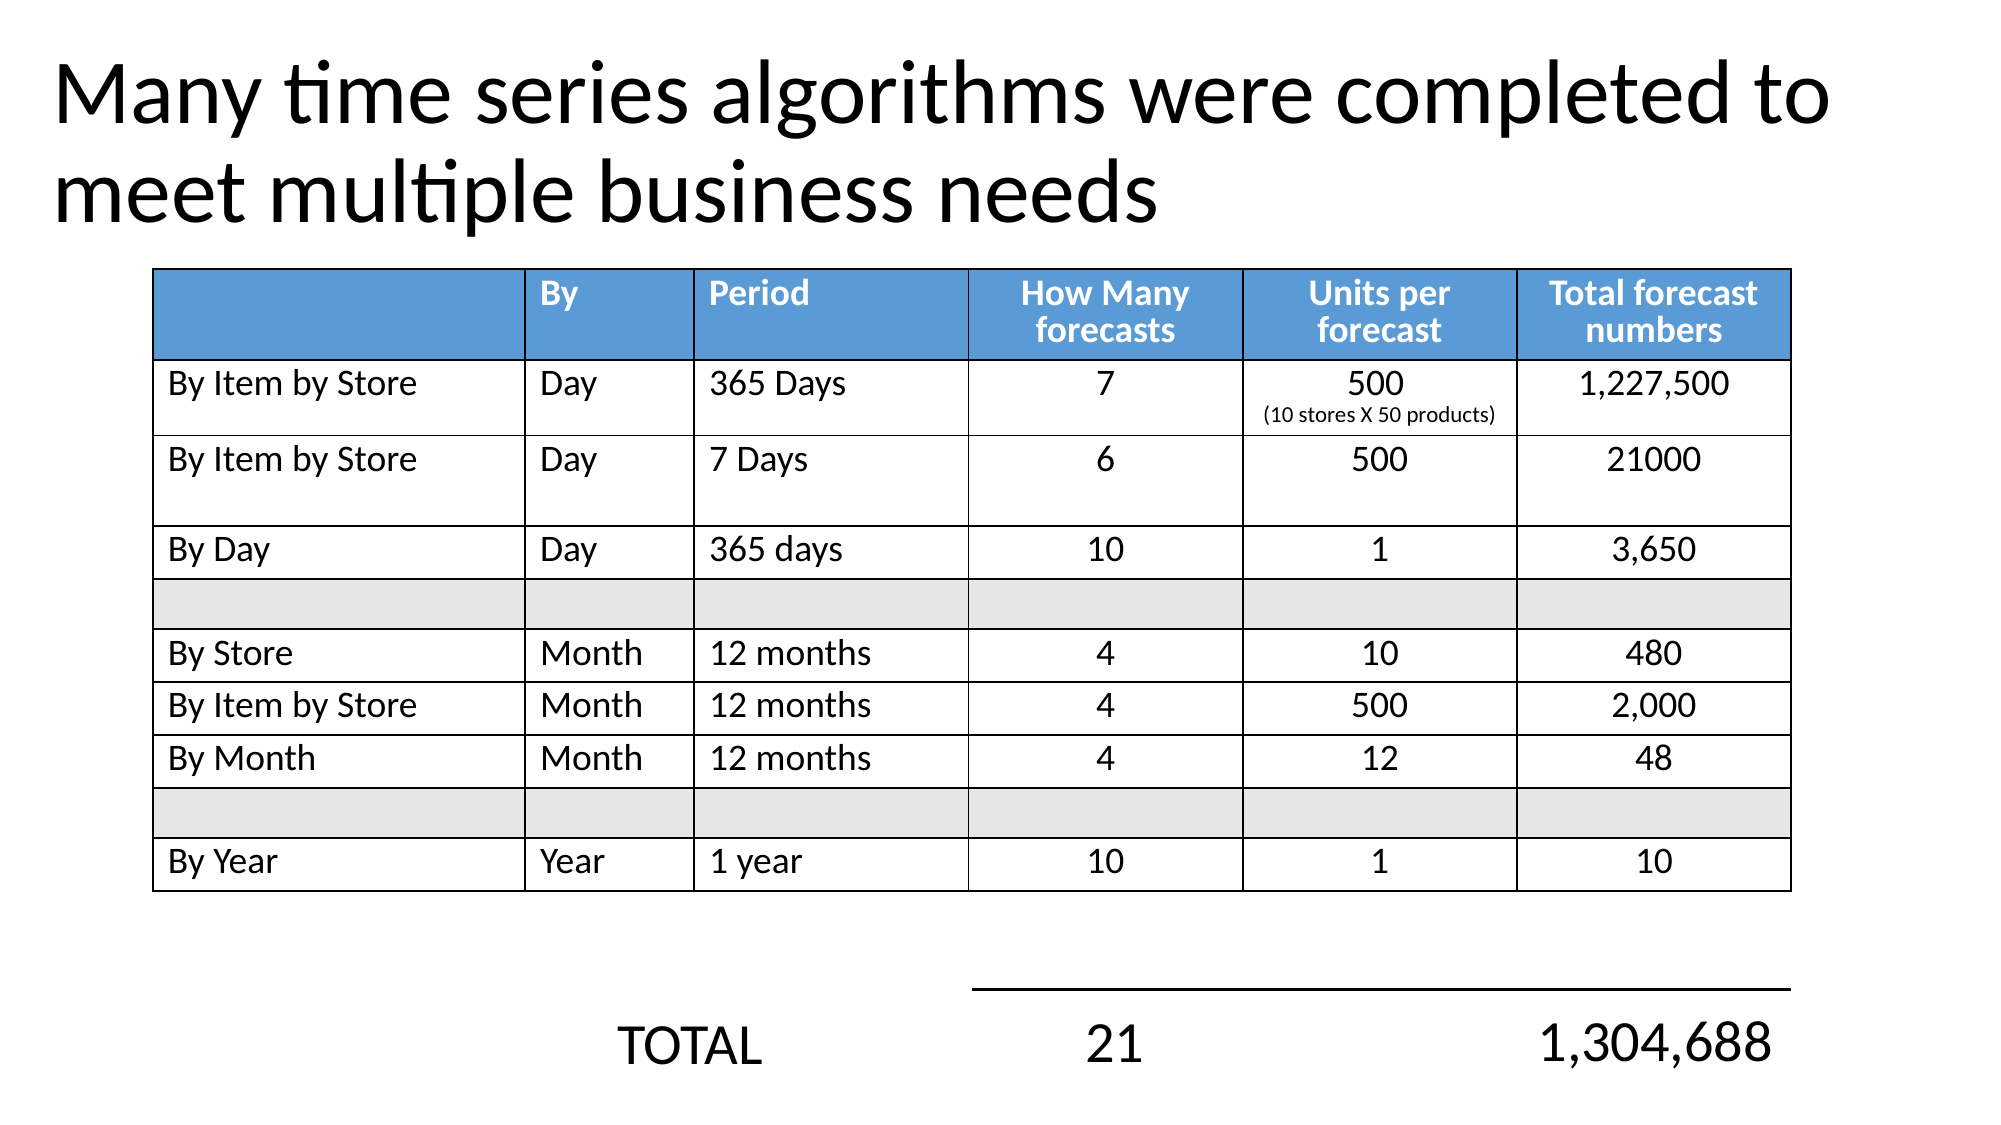

# Many time series algorithms were completed to meet multiple business needs
|  | By | Period | How Many forecasts | Units per forecast | Total forecast numbers |
| --- | --- | --- | --- | --- | --- |
| By Item by Store | Day | 365 Days | 7 | 500 (10 stores X 50 products) | 1,227,500 |
| By Item by Store | Day | 7 Days | 6 | 500 | 21000 |
| By Day | Day | 365 days | 10 | 1 | 3,650 |
|  |  |  |  |  |  |
| By Store | Month | 12 months | 4 | 10 | 480 |
| By Item by Store | Month | 12 months | 4 | 500 | 2,000 |
| By Month | Month | 12 months | 4 | 12 | 48 |
|  |  |  |  |  |  |
| By Year | Year | 1 year | 10 | 1 | 10 |
1,304,688
21
TOTAL